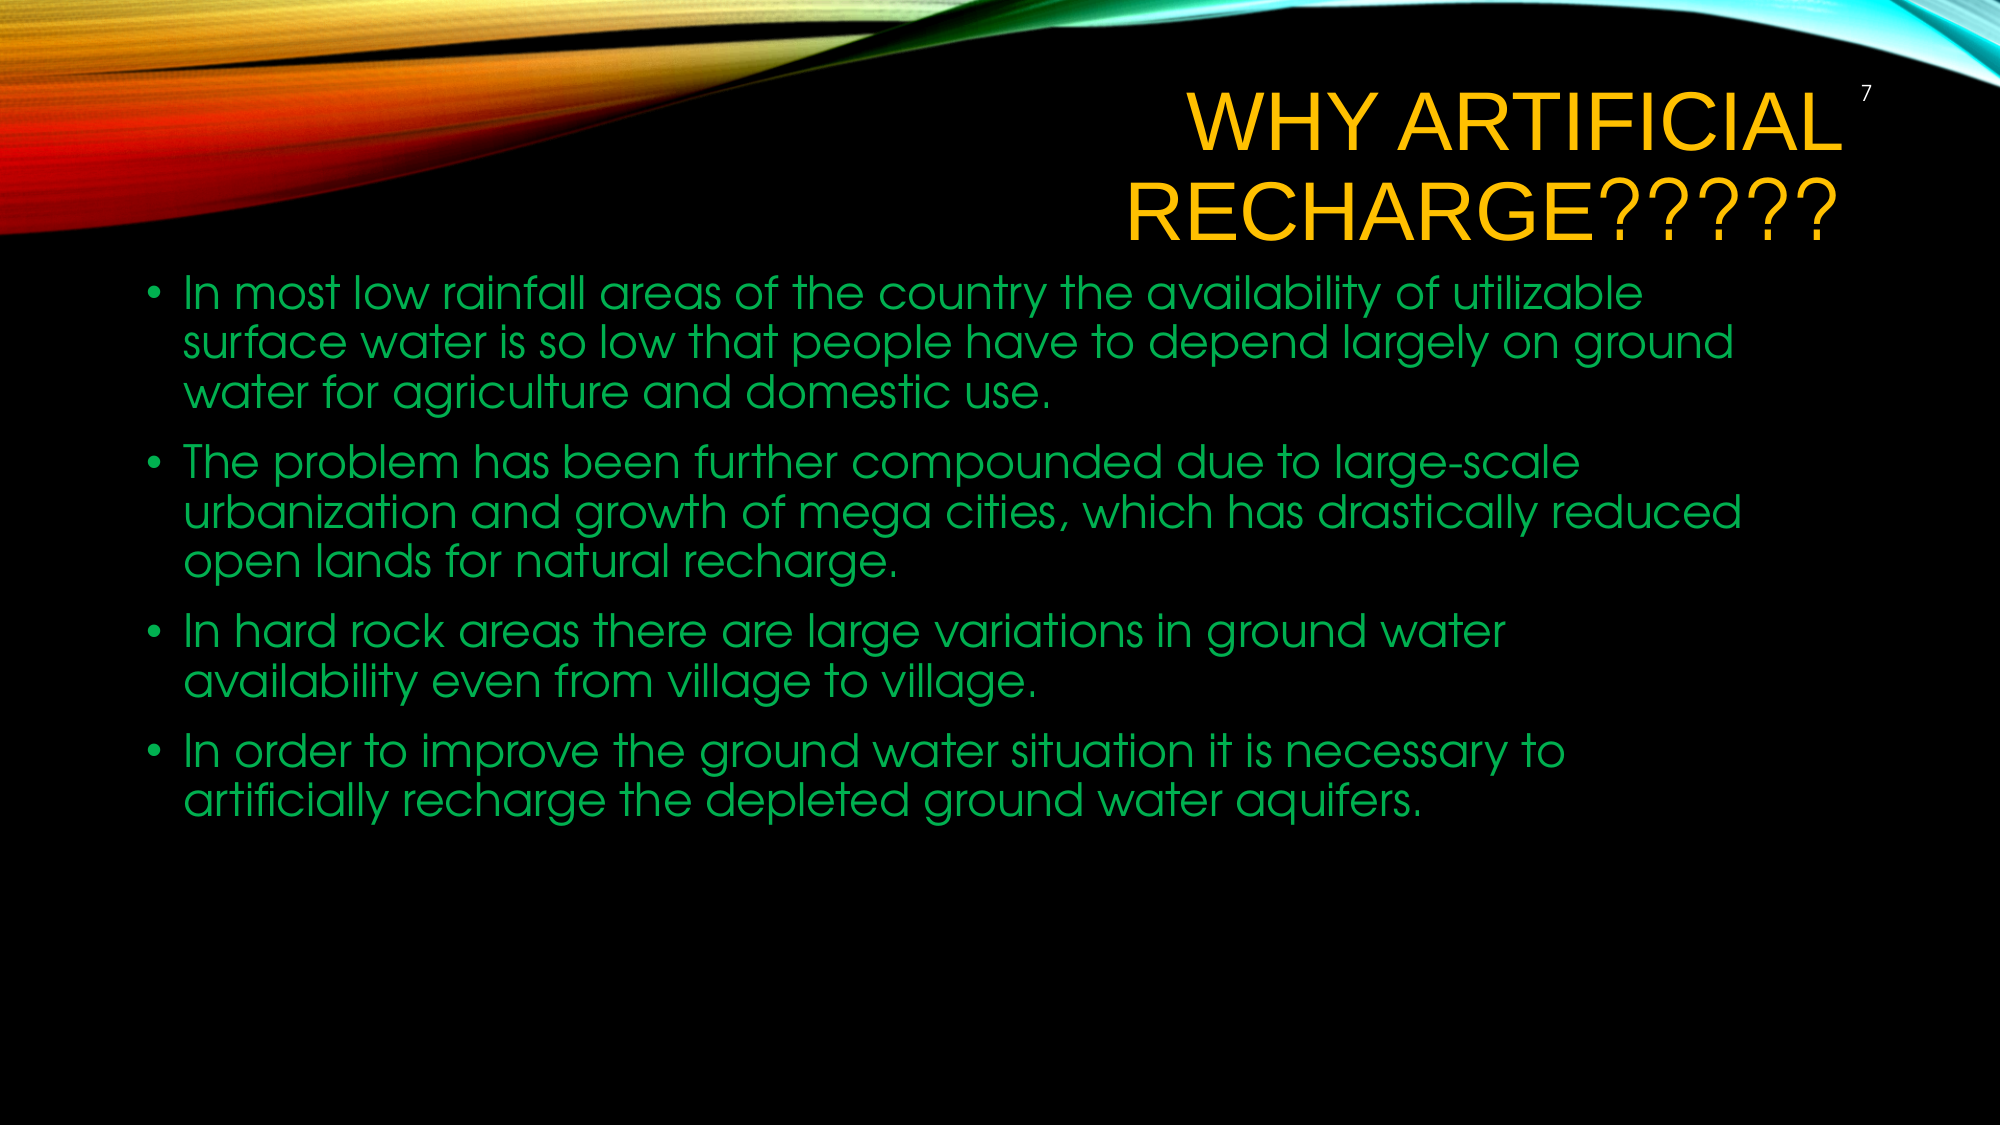

# WHY ARTIFICIAL RECHARGE?????
7
In most low rainfall areas of the country the availability of utilizable surface water is so low that people have to depend largely on ground water for agriculture and domestic use.
The problem has been further compounded due to large-scale urbanization and growth of mega cities, which has drastically reduced open lands for natural recharge.
In hard rock areas there are large variations in ground water availability even from village to village.
In order to improve the ground water situation it is necessary to artificially recharge the depleted ground water aquifers.